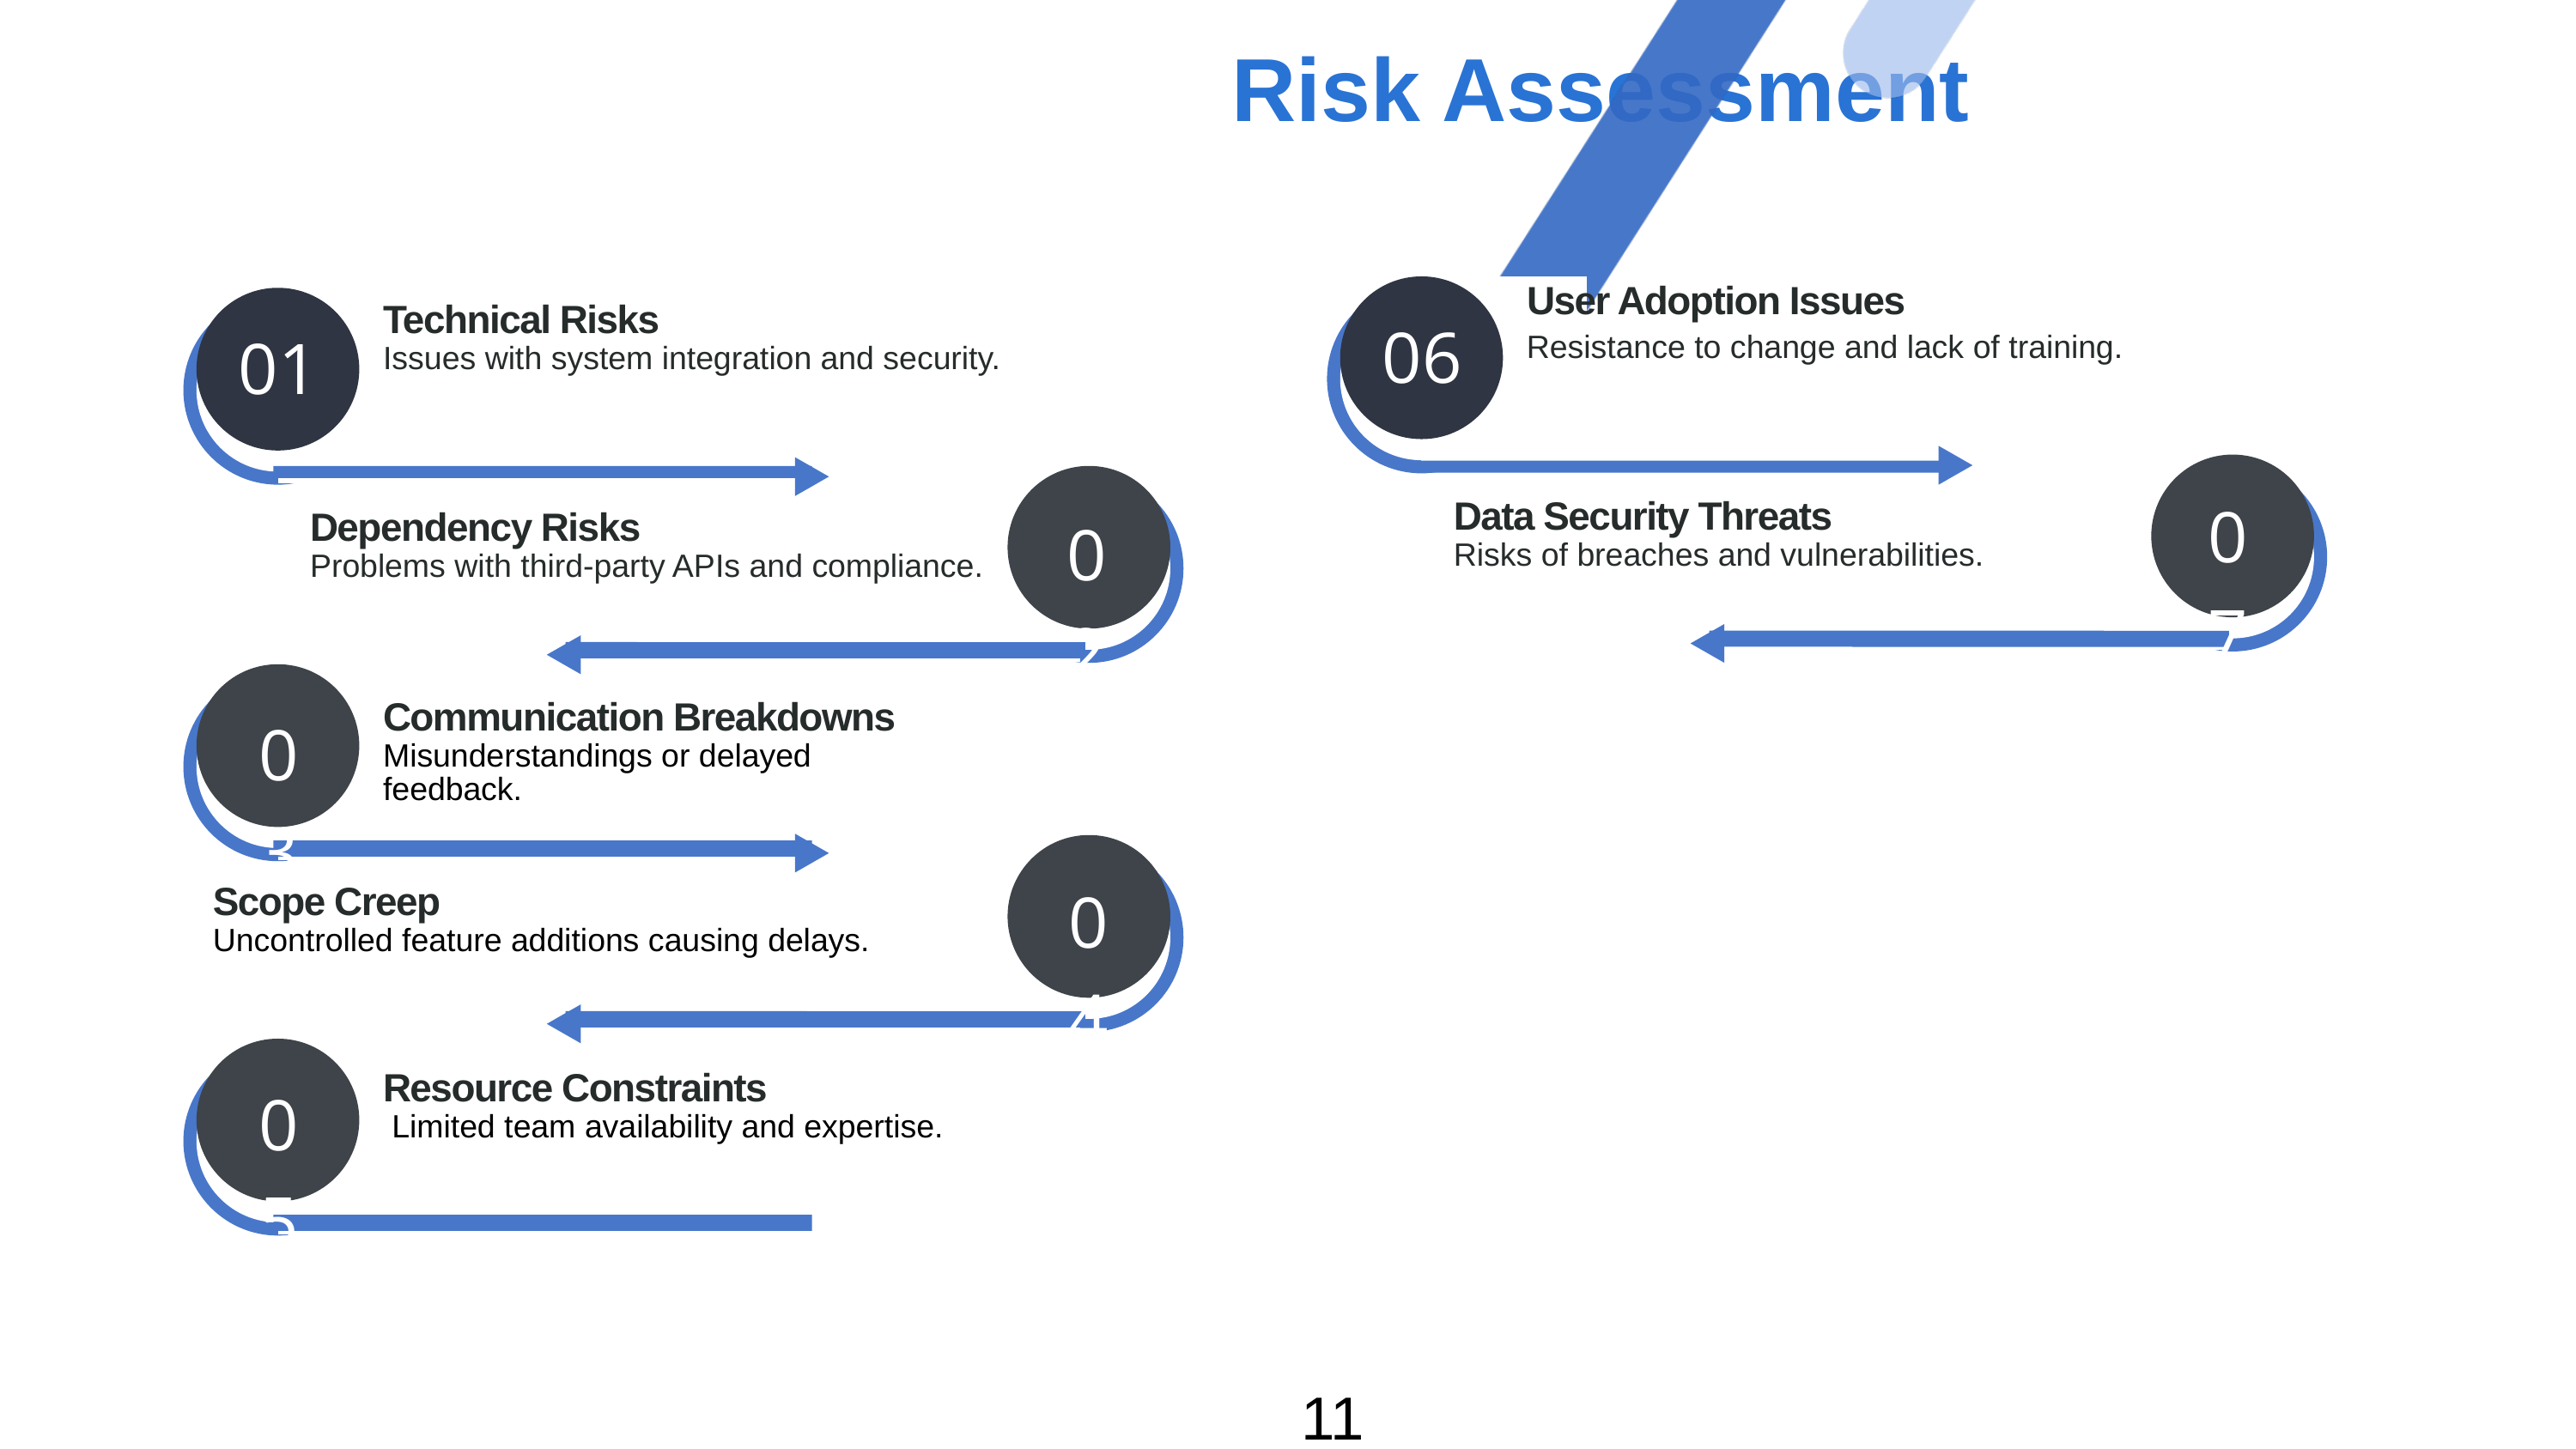

Risk Assessment

User Adoption Issues

Technical Risks

06

01
Resistance to change and lack of training.
Issues with system integration and security.

07
Data Security Threats
02
Dependency Risks
Risks of breaches and vulnerabilities.
Problems with third-party APIs and compliance.

03
Communication Breakdowns
03
Misunderstandings or delayed feedback.

04
Scope Creep
Uncontrolled feature additions causing delays.

05
Resource Constraints
05
 Limited team availability and expertise.
11